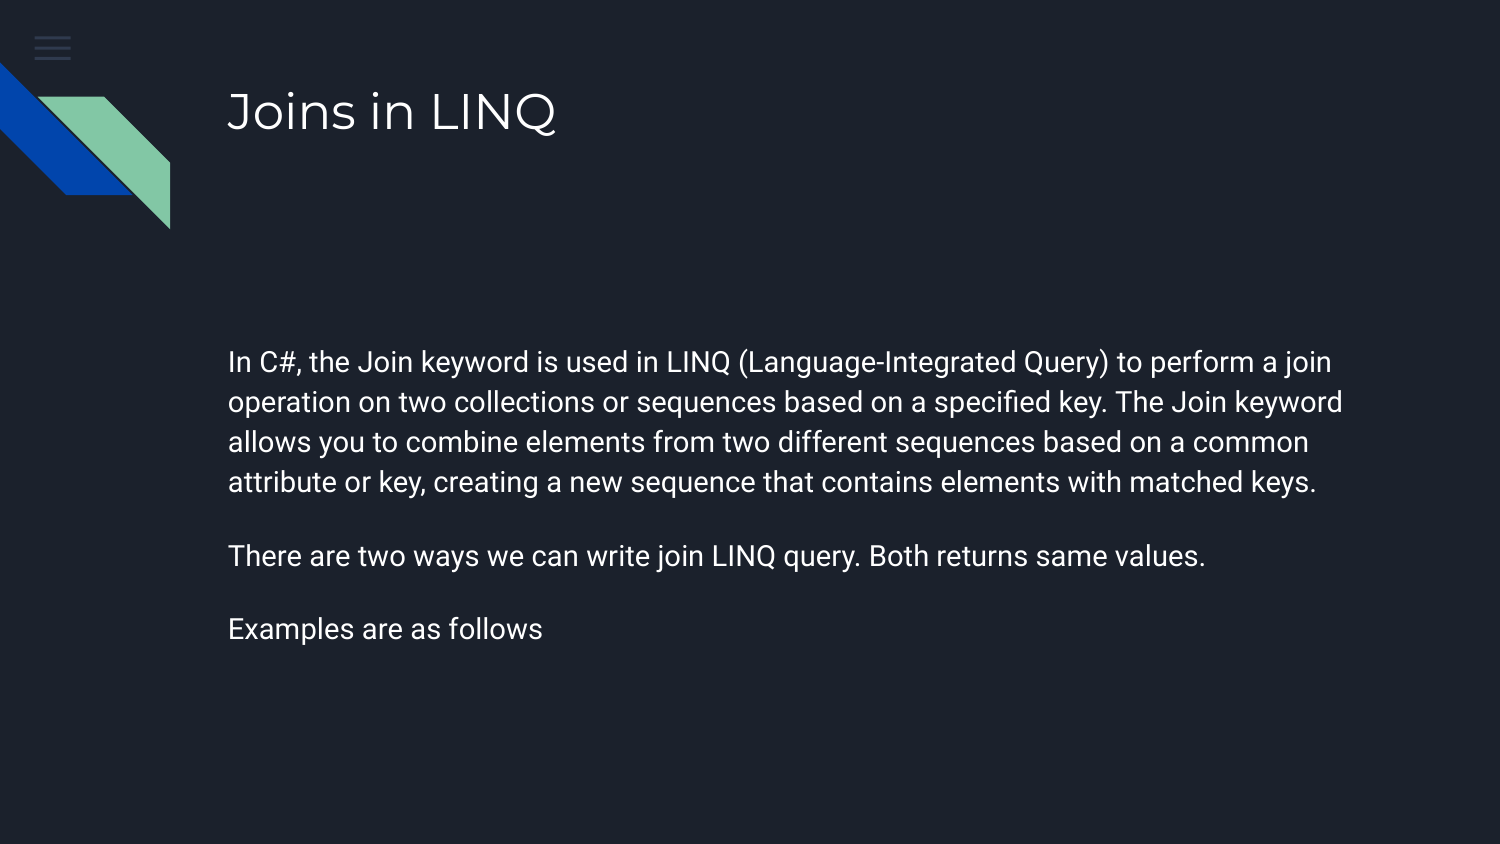

# Joins in LINQ

In C#, the Join keyword is used in LINQ (Language-Integrated Query) to perform a join operation on two collections or sequences based on a specified key. The Join keyword allows you to combine elements from two different sequences based on a common attribute or key, creating a new sequence that contains elements with matched keys.
There are two ways we can write join LINQ query. Both returns same values.
Examples are as follows